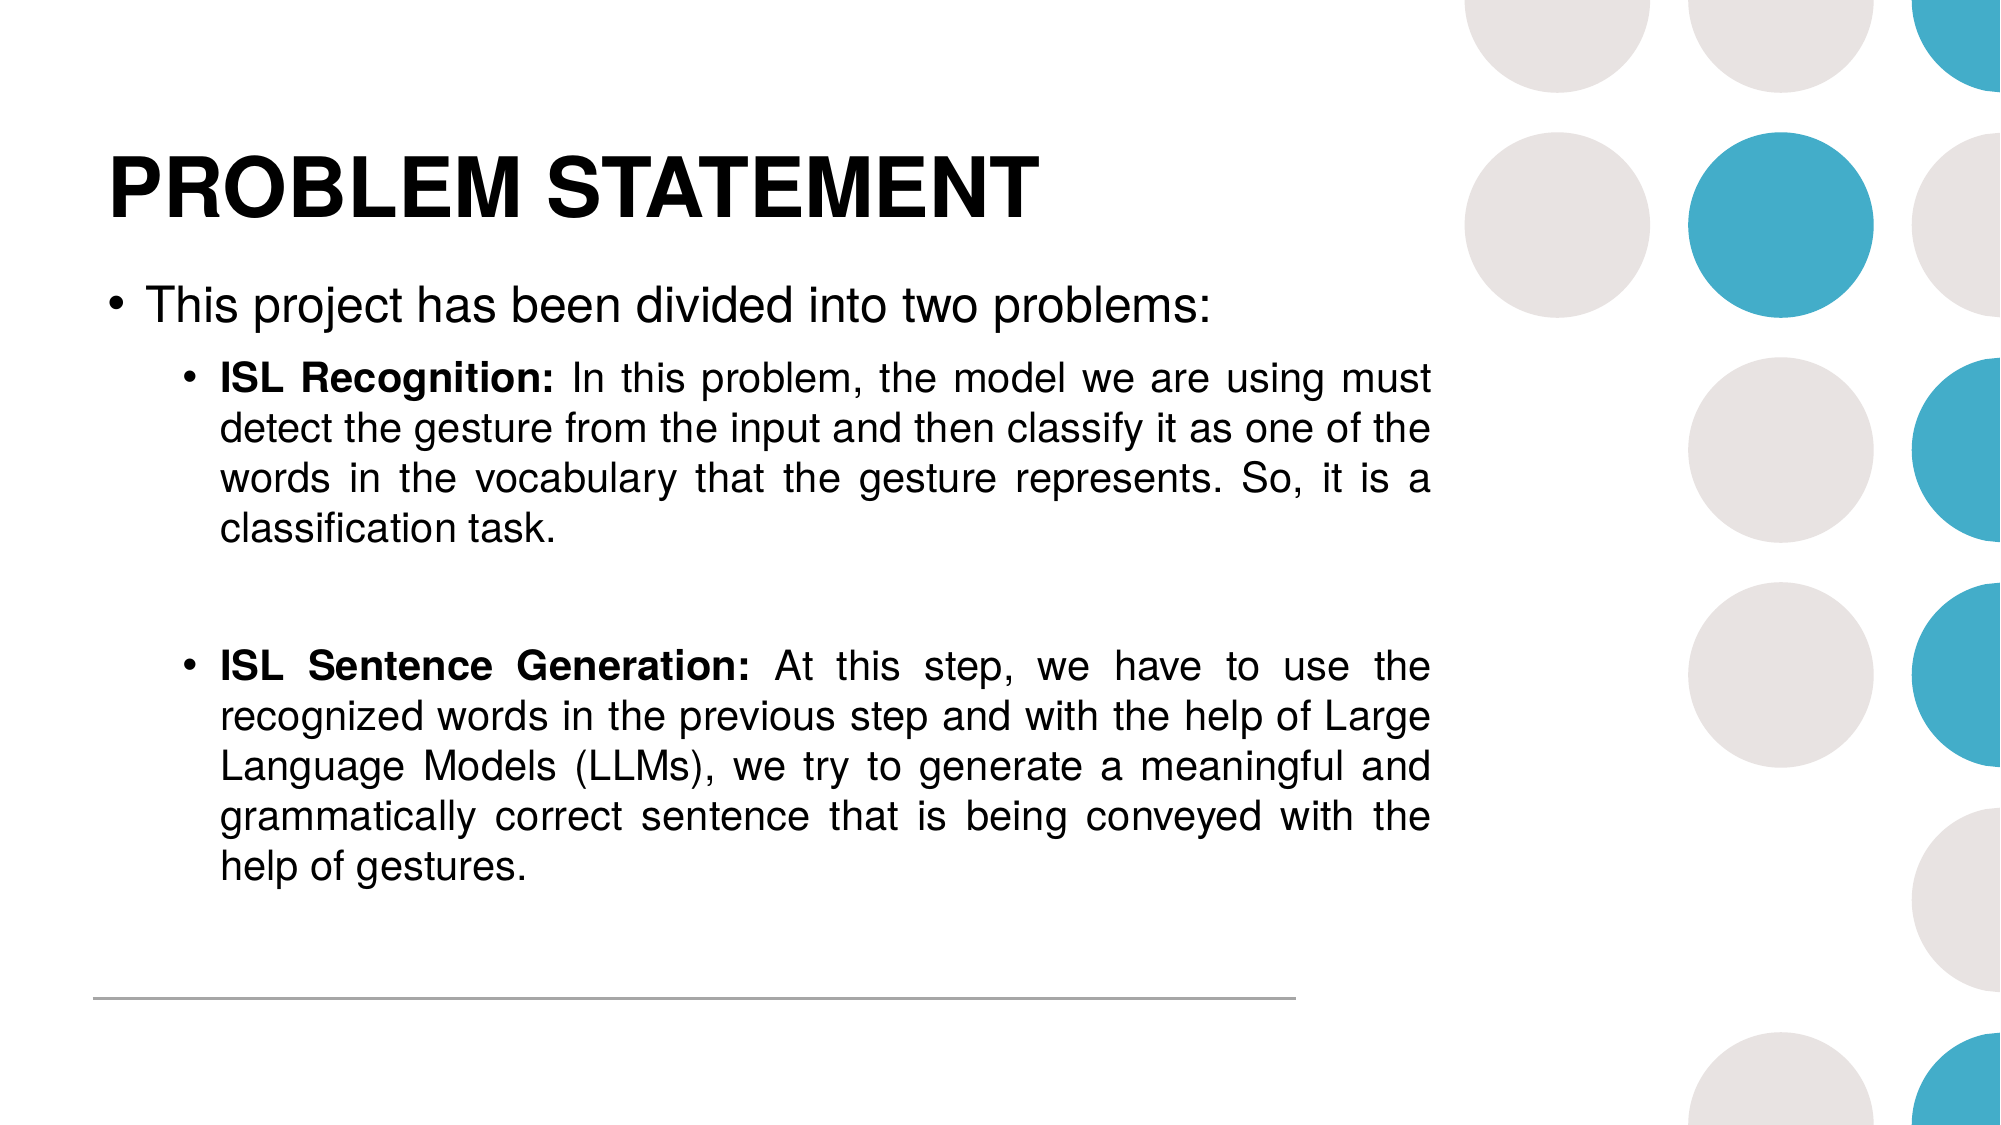

# PROBLEM STATEMENT
This project has been divided into two problems:
ISL Recognition: In this problem, the model we are using must detect the gesture from the input and then classify it as one of the words in the vocabulary that the gesture represents. So, it is a classification task.

ISL Sentence Generation: At this step, we have to use the recognized words in the previous step and with the help of Large Language Models (LLMs), we try to generate a meaningful and grammatically correct sentence that is being conveyed with the help of gestures.